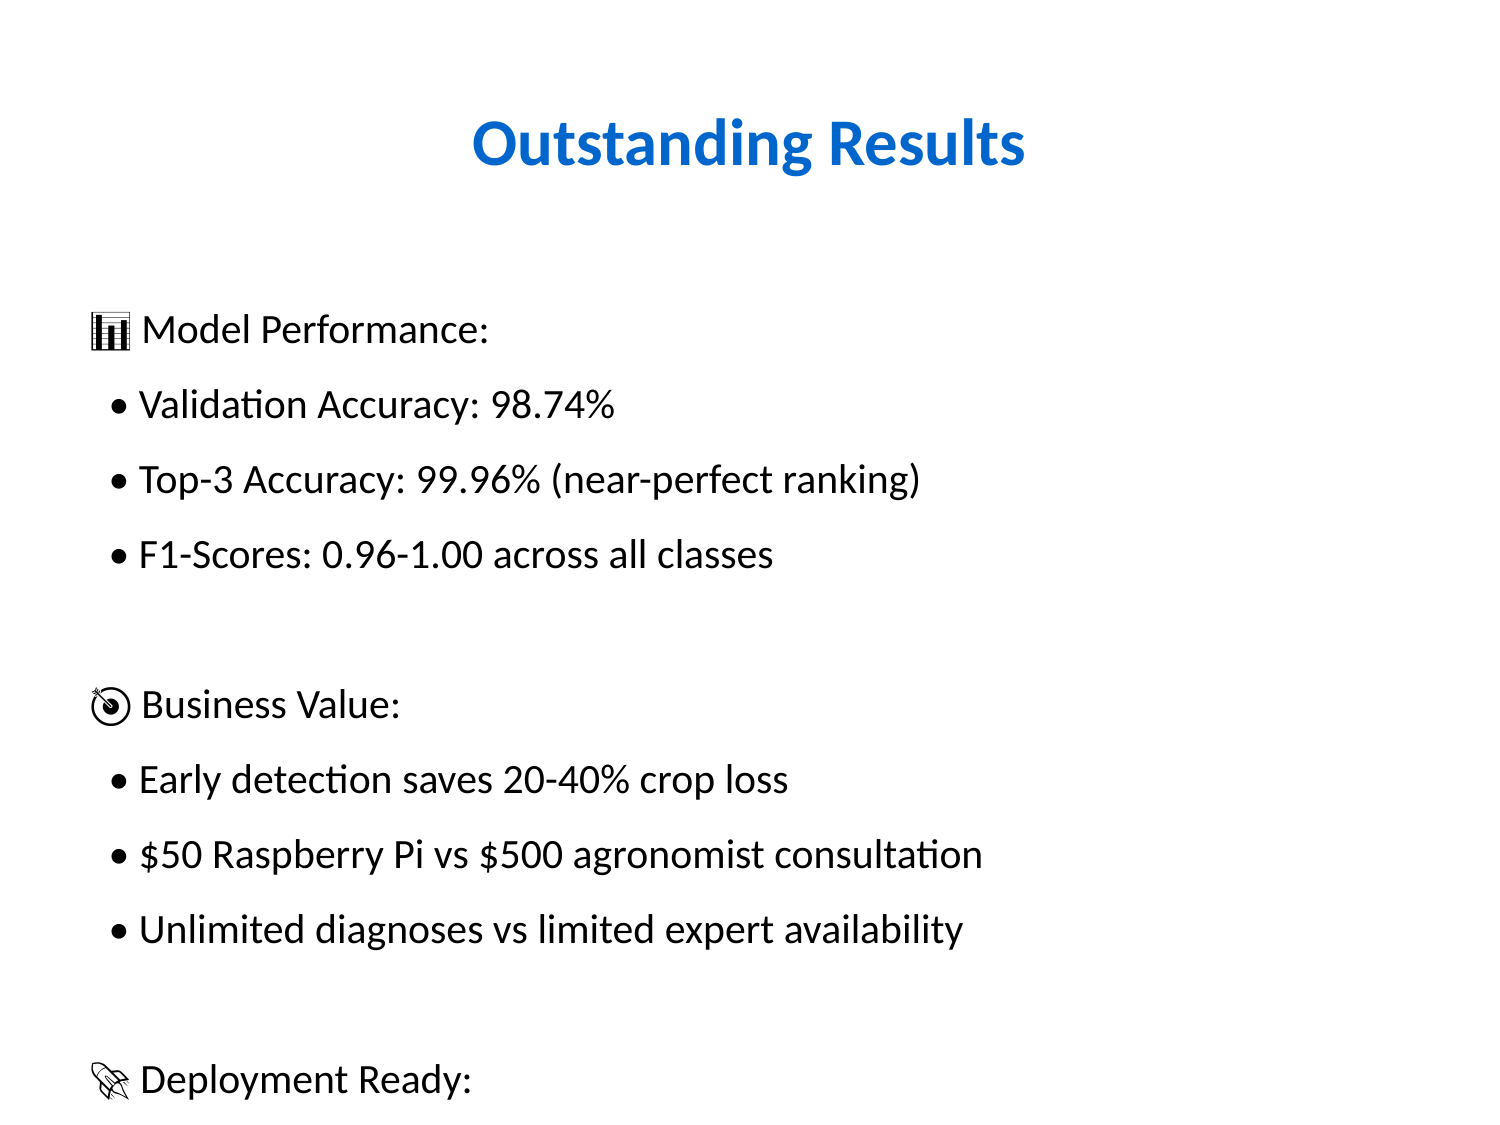

# Outstanding Results

📊 Model Performance:
  • Validation Accuracy: 98.74%
  • Top-3 Accuracy: 99.96% (near-perfect ranking)
  • F1-Scores: 0.96-1.00 across all classes

🎯 Business Value:
  • Early detection saves 20-40% crop loss
  • $50 Raspberry Pi vs $500 agronomist consultation
  • Unlimited diagnoses vs limited expert availability

🚀 Deployment Ready:
  • TensorFlow Lite conversion complete
  • Streamlit web app functional
  • All 3 detection modes operational